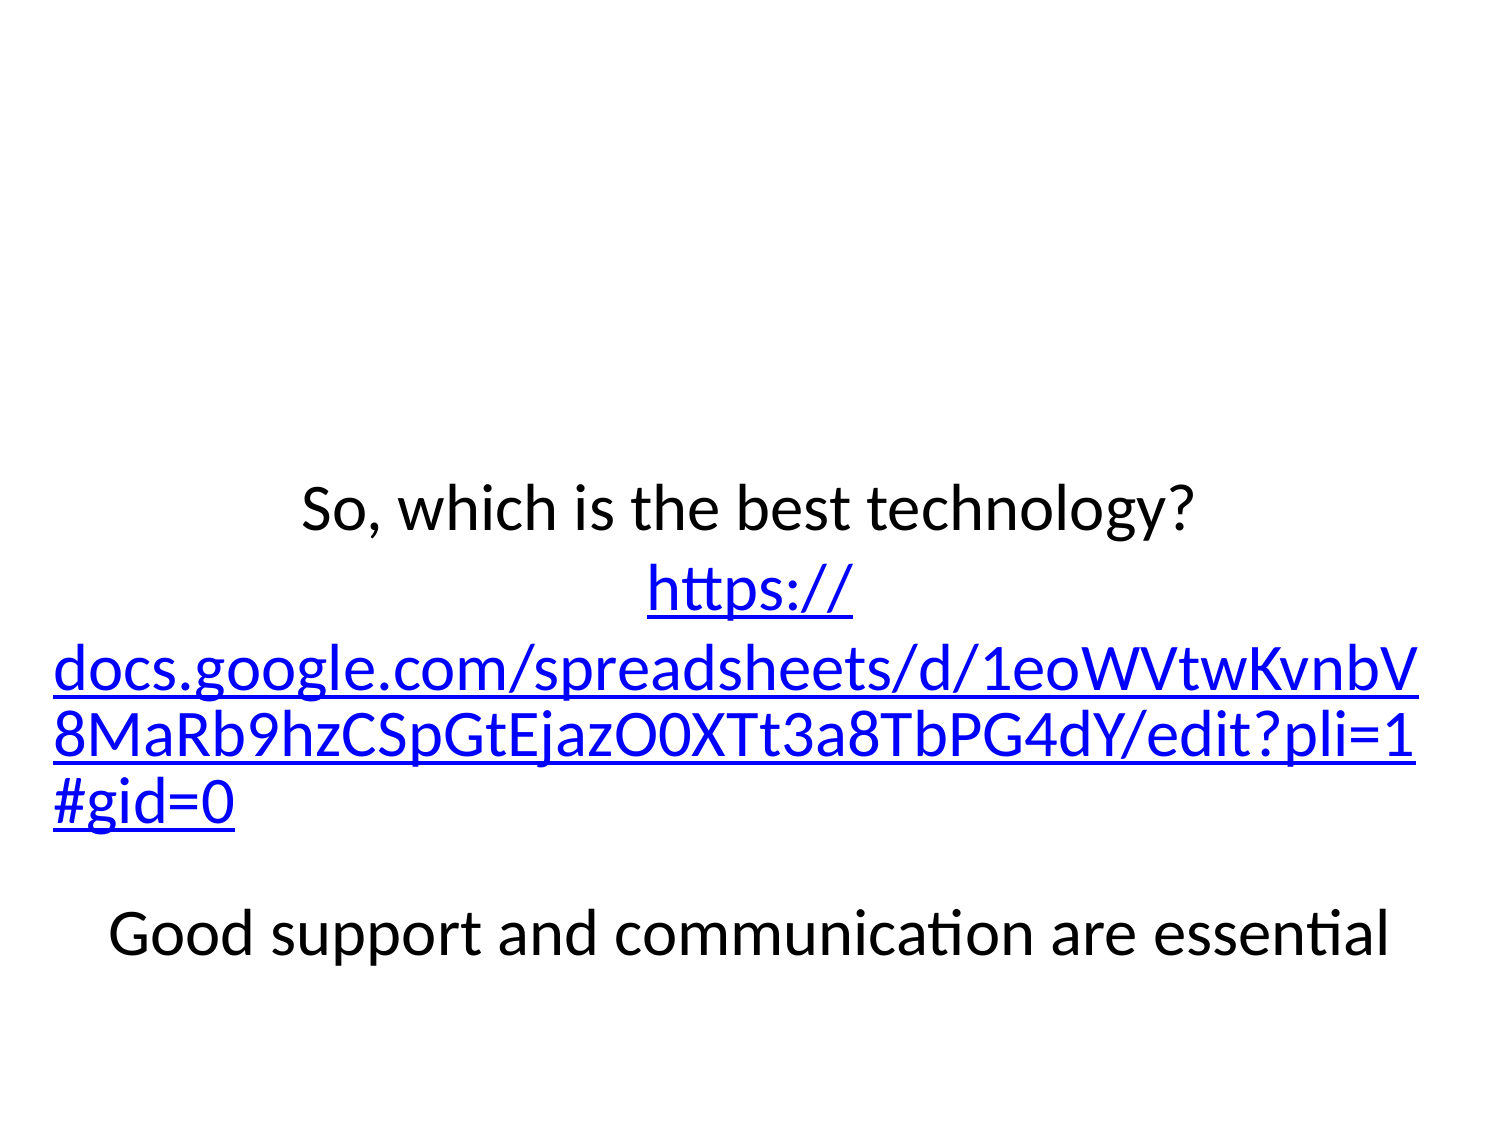

So, which is the best technology?
https://docs.google.com/spreadsheets/d/1eoWVtwKvnbV8MaRb9hzCSpGtEjazO0XTt3a8TbPG4dY/edit?pli=1#gid=0

Good support and communication are essential